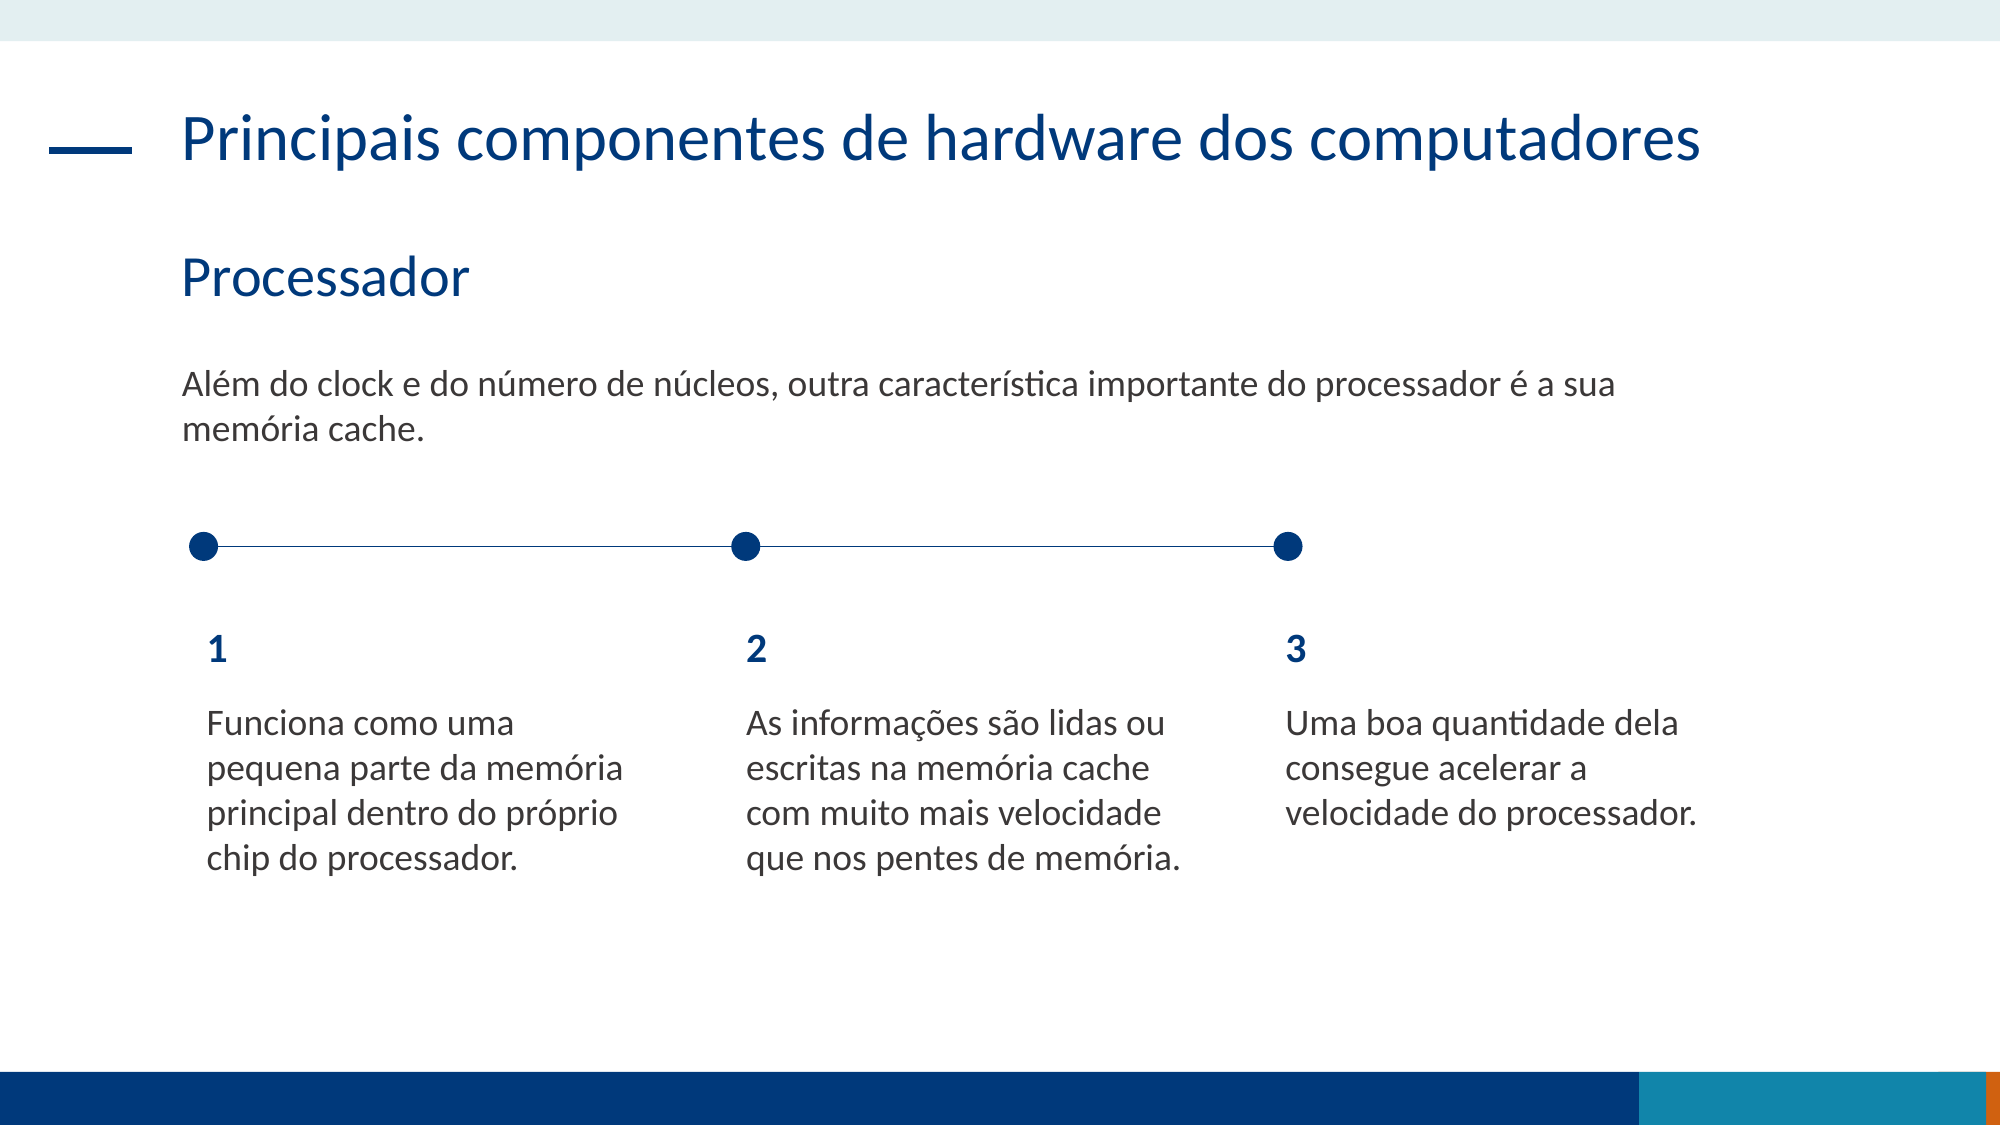

Principais componentes de hardware dos computadores
Processador
Além do clock e do número de núcleos, outra característica importante do processador é a sua memória cache.

1
Funciona como uma pequena parte da memória principal dentro do próprio chip do processador.
2
3
As informações são lidas ou escritas na memória cache com muito mais velocidade que nos pentes de memória.
Uma boa quantidade dela consegue acelerar a velocidade do processador.